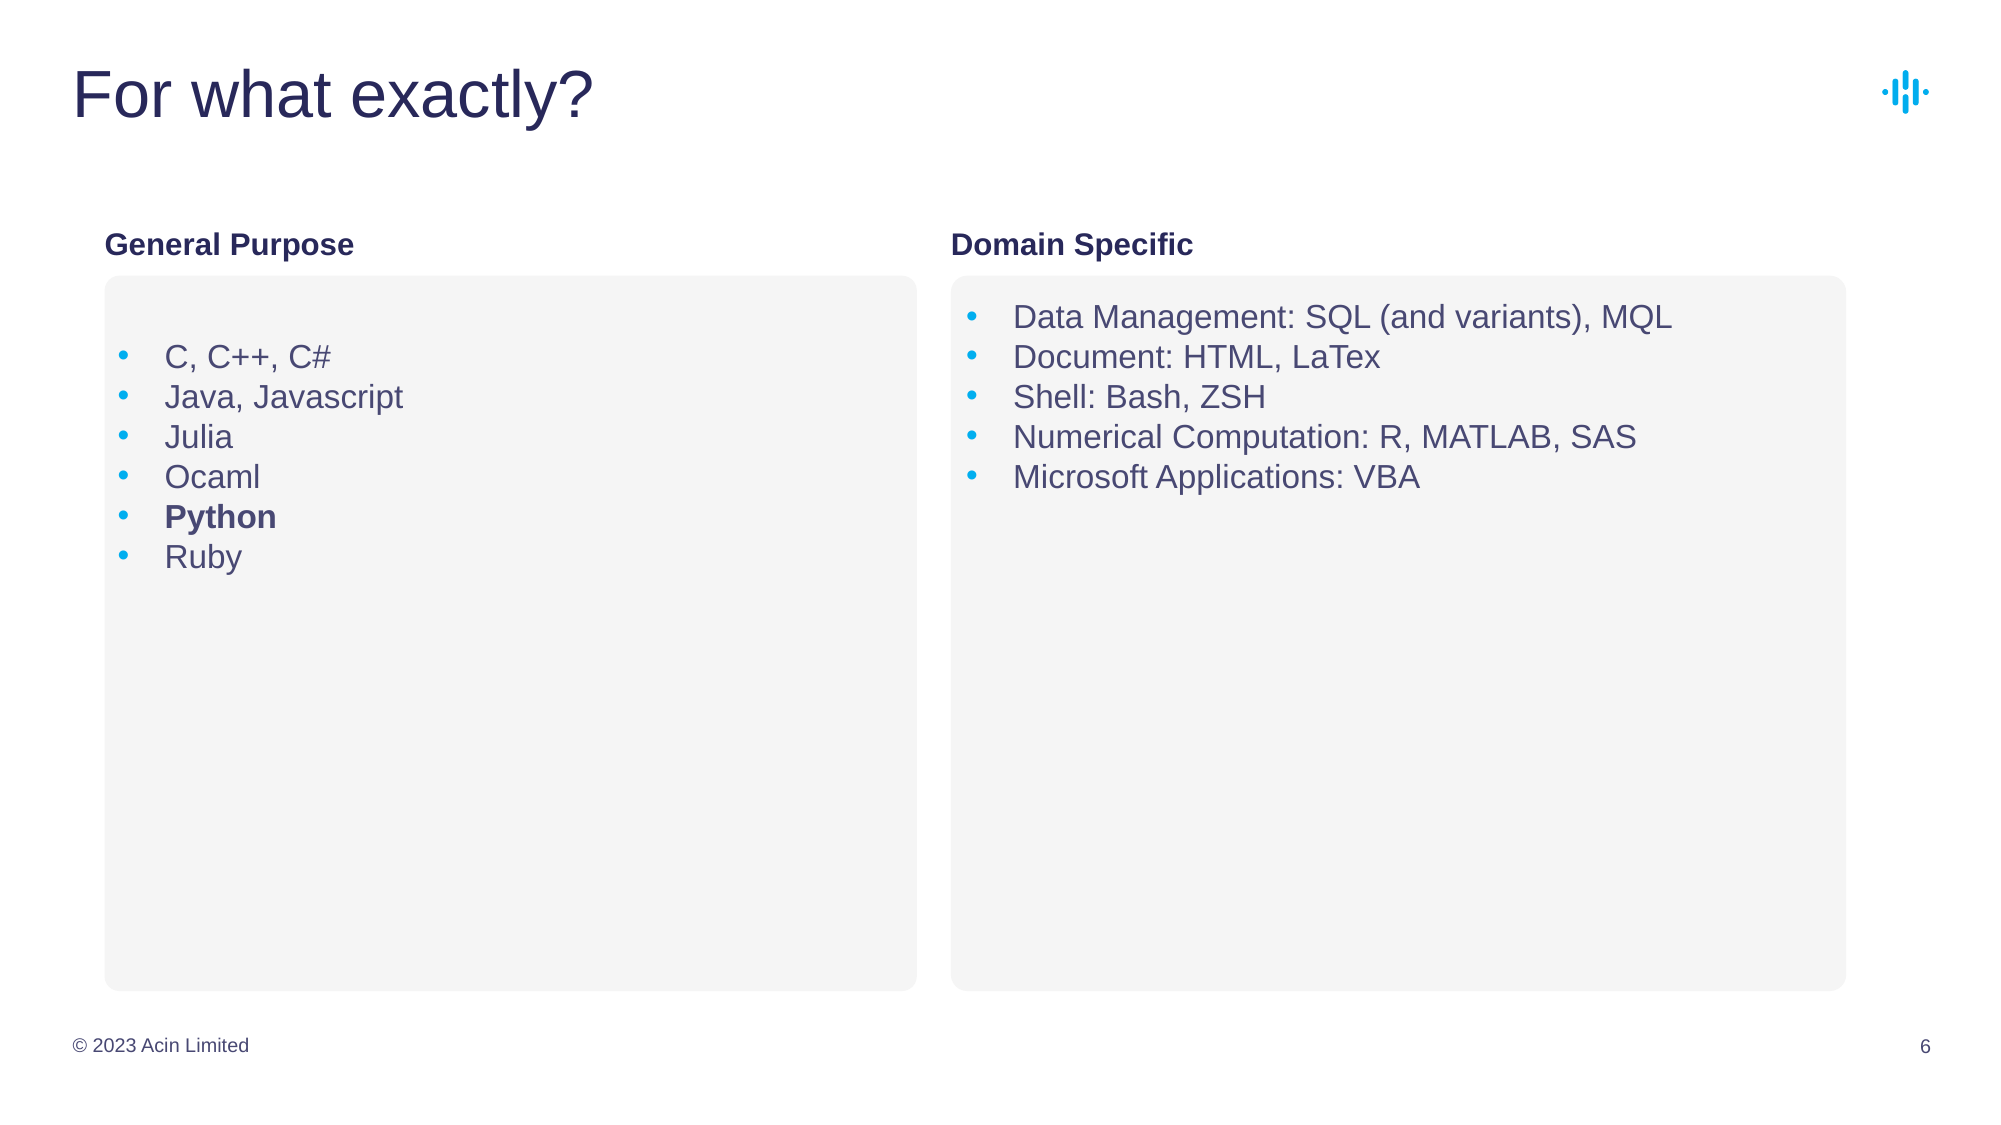

# For what exactly?

General Purpose
Domain Specific

C, C++, C#
Java, Javascript
Julia
Ocaml
Python
Ruby

Data Management: SQL (and variants), MQL
Document: HTML, LaTex
Shell: Bash, ZSH
Numerical Computation: R, MATLAB, SAS
Microsoft Applications: VBA

© 2023 Acin Limited
6